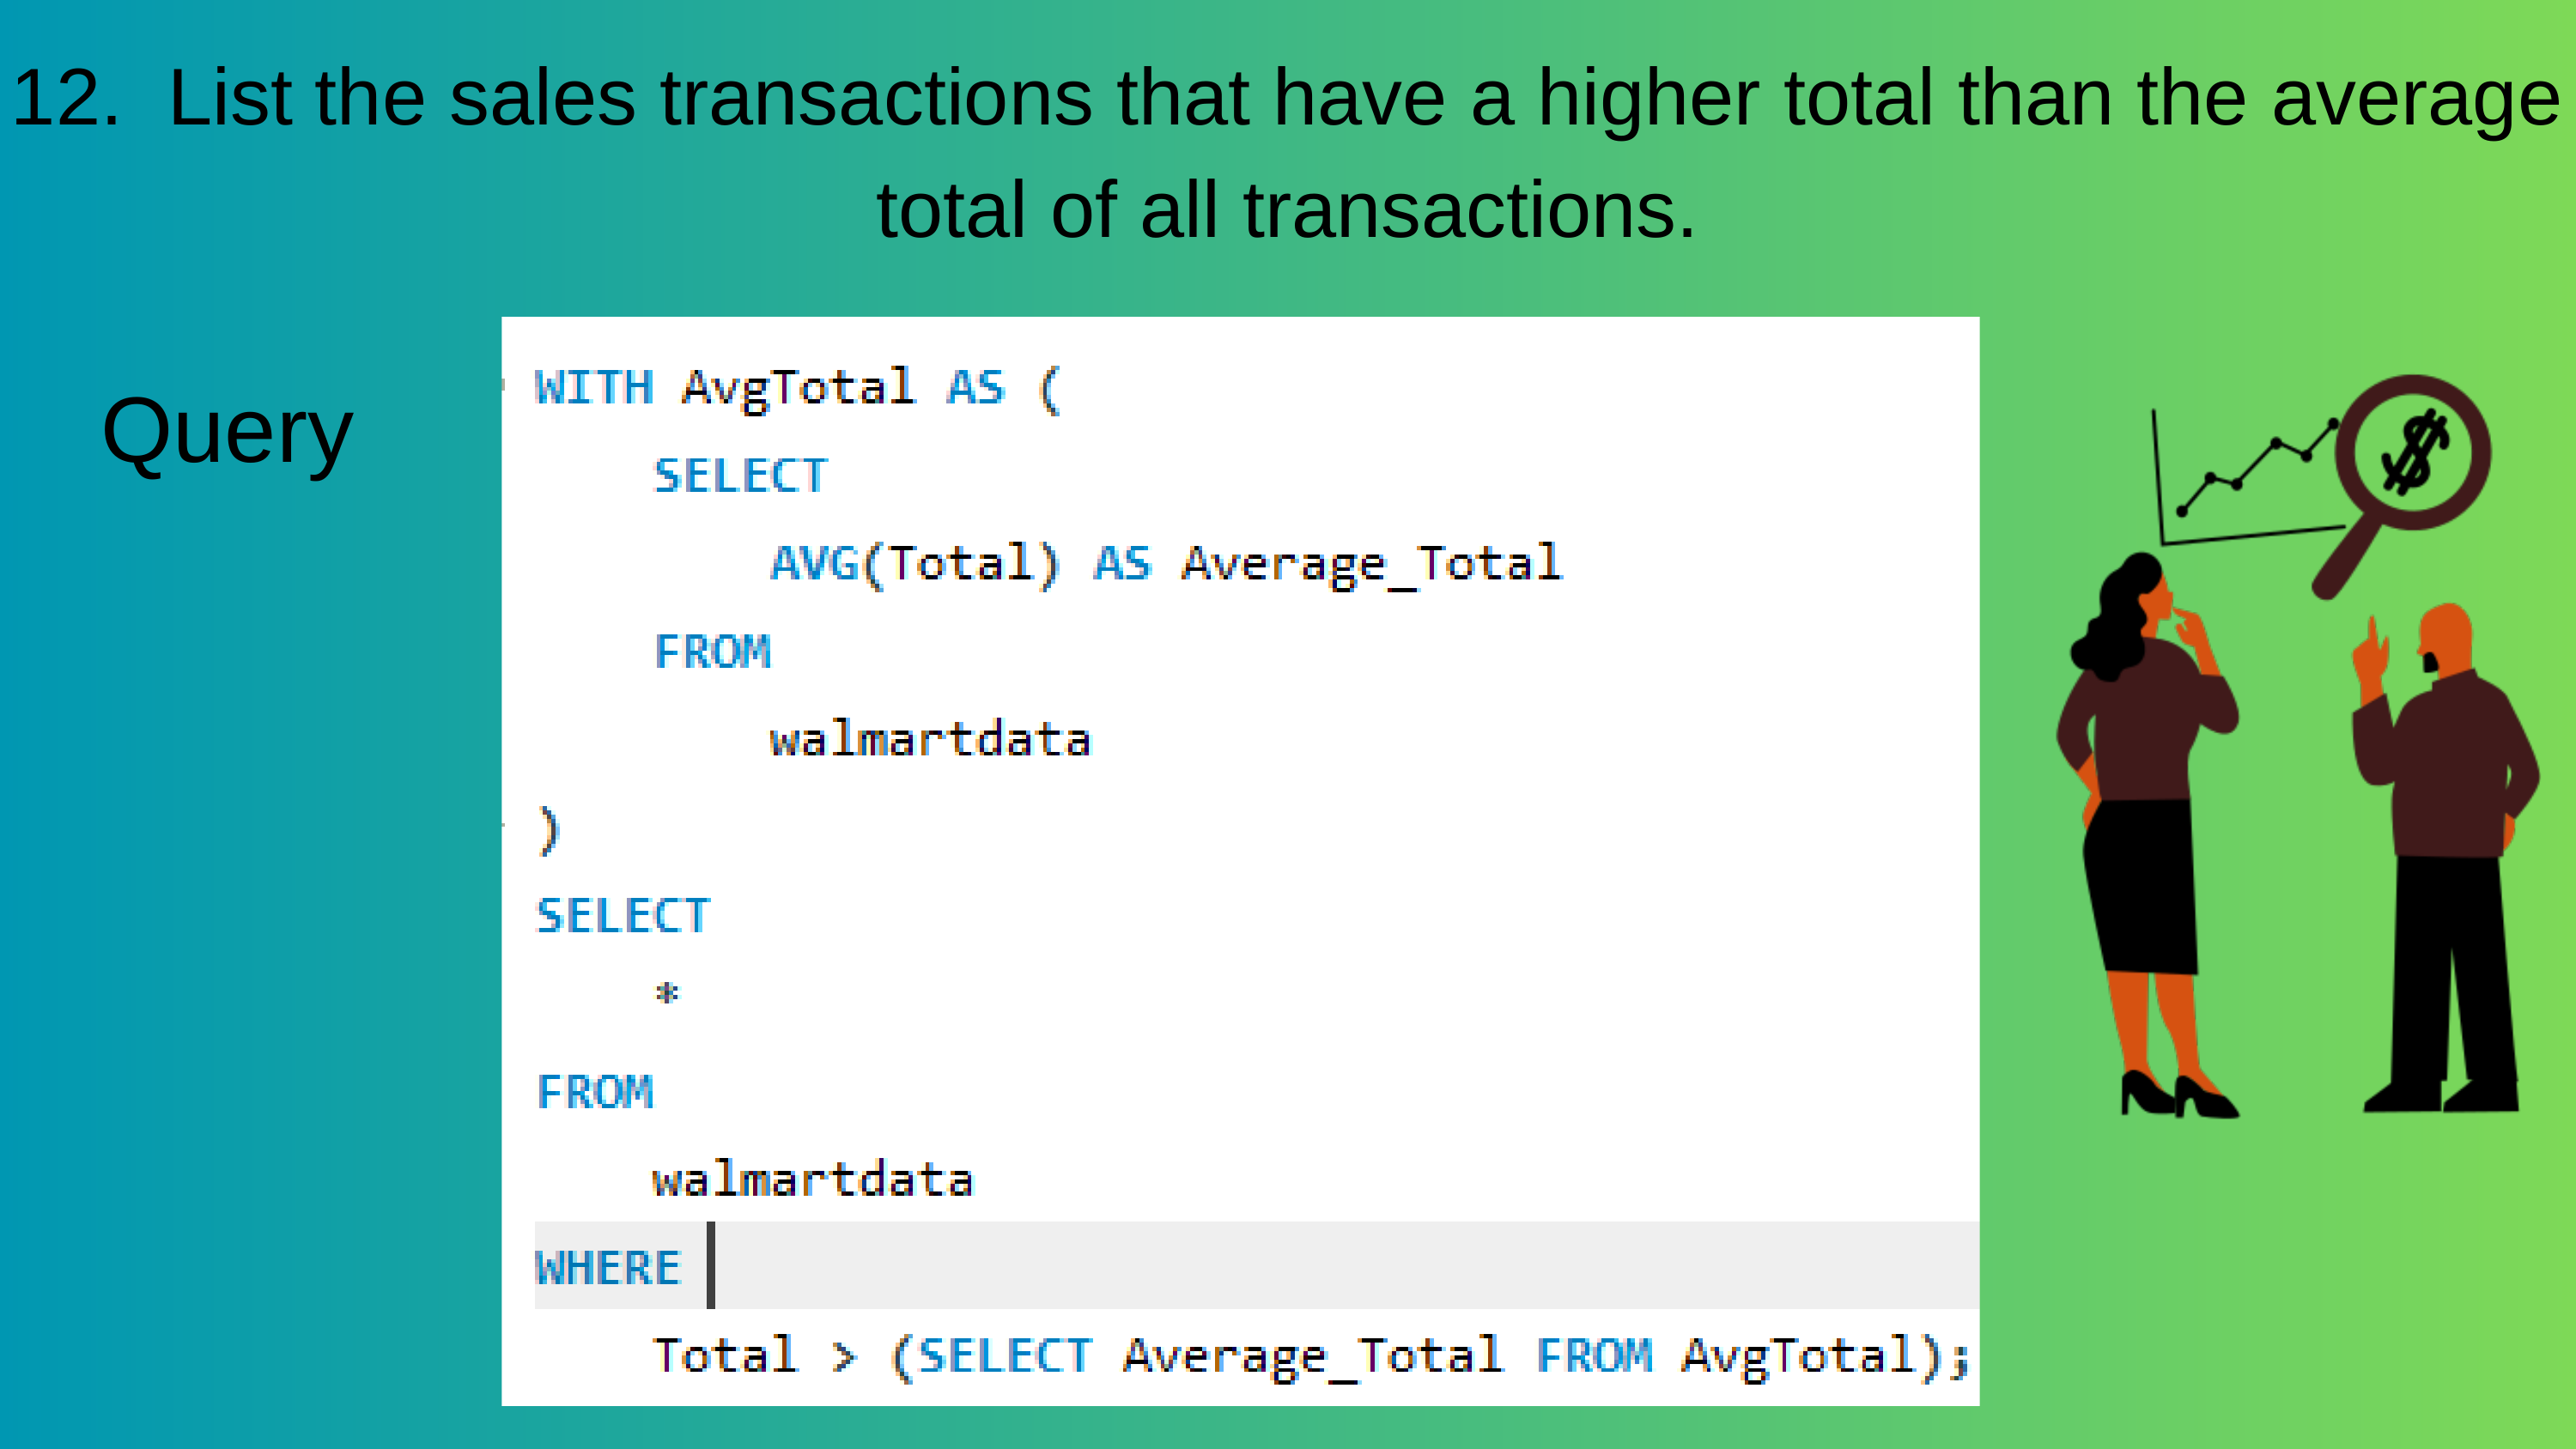

12.  List the sales transactions that have a higher total than the average total of all transactions.

Query